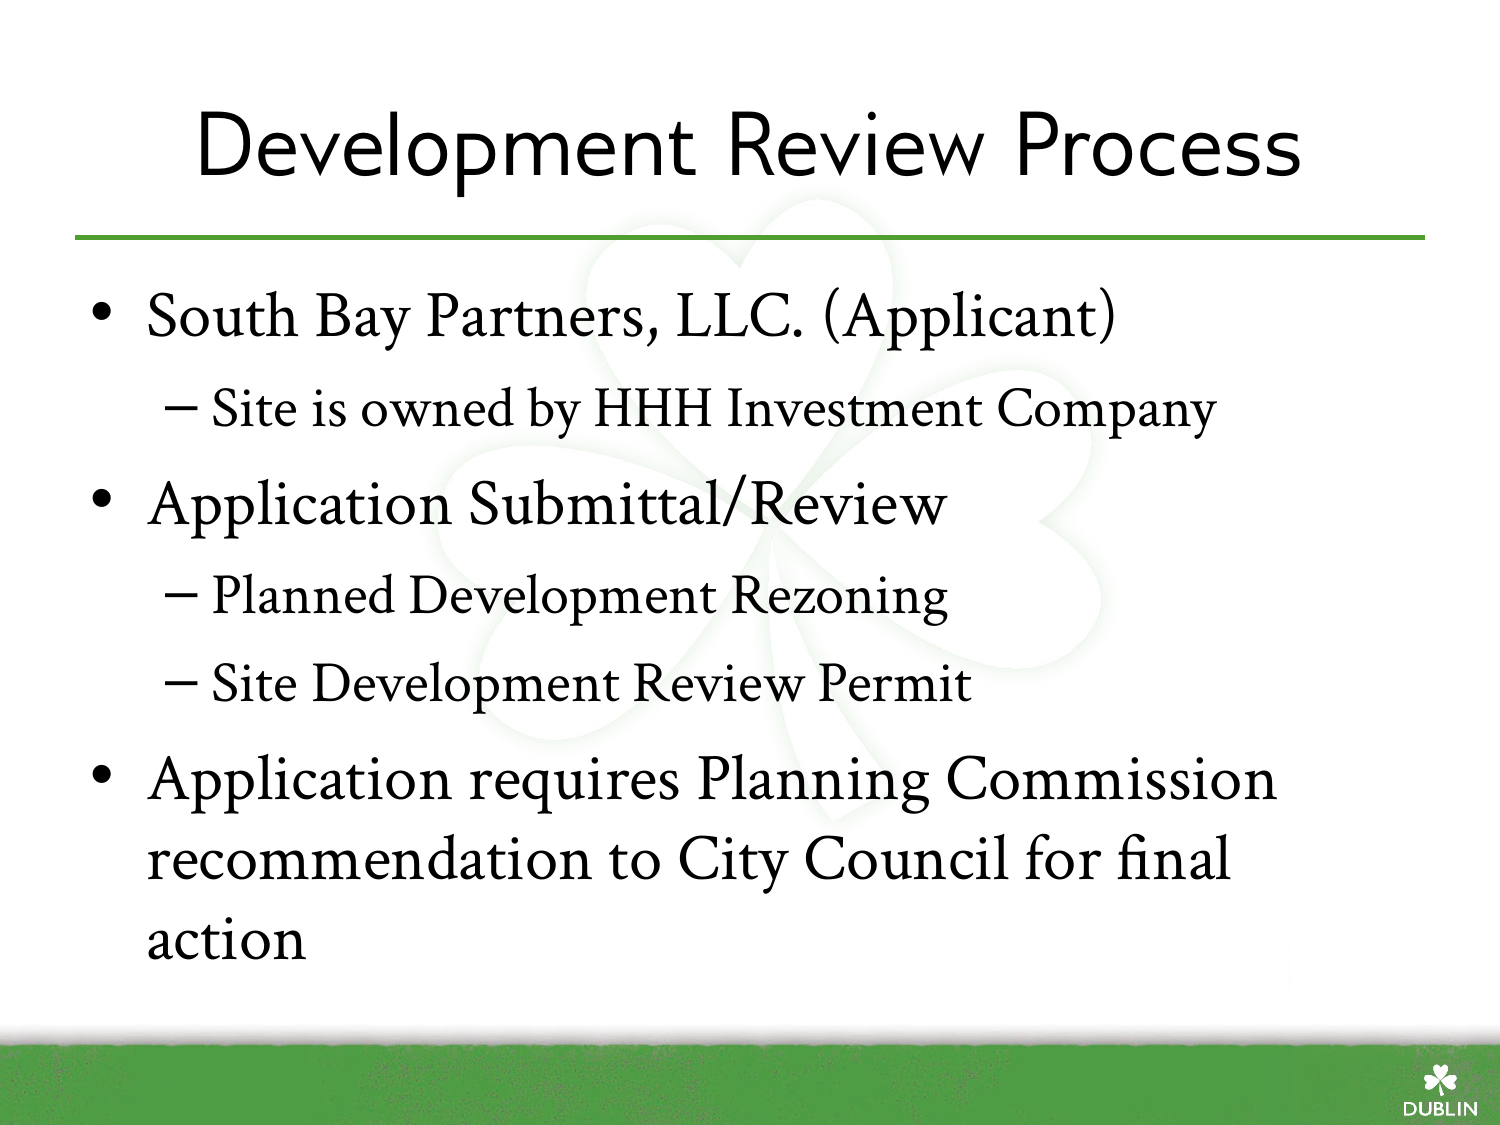

# Development Review Process
South Bay Partners, LLC. (Applicant)
Site is owned by HHH Investment Company
Application Submittal/Review
Planned Development Rezoning
Site Development Review Permit
Application requires Planning Commission recommendation to City Council for final action